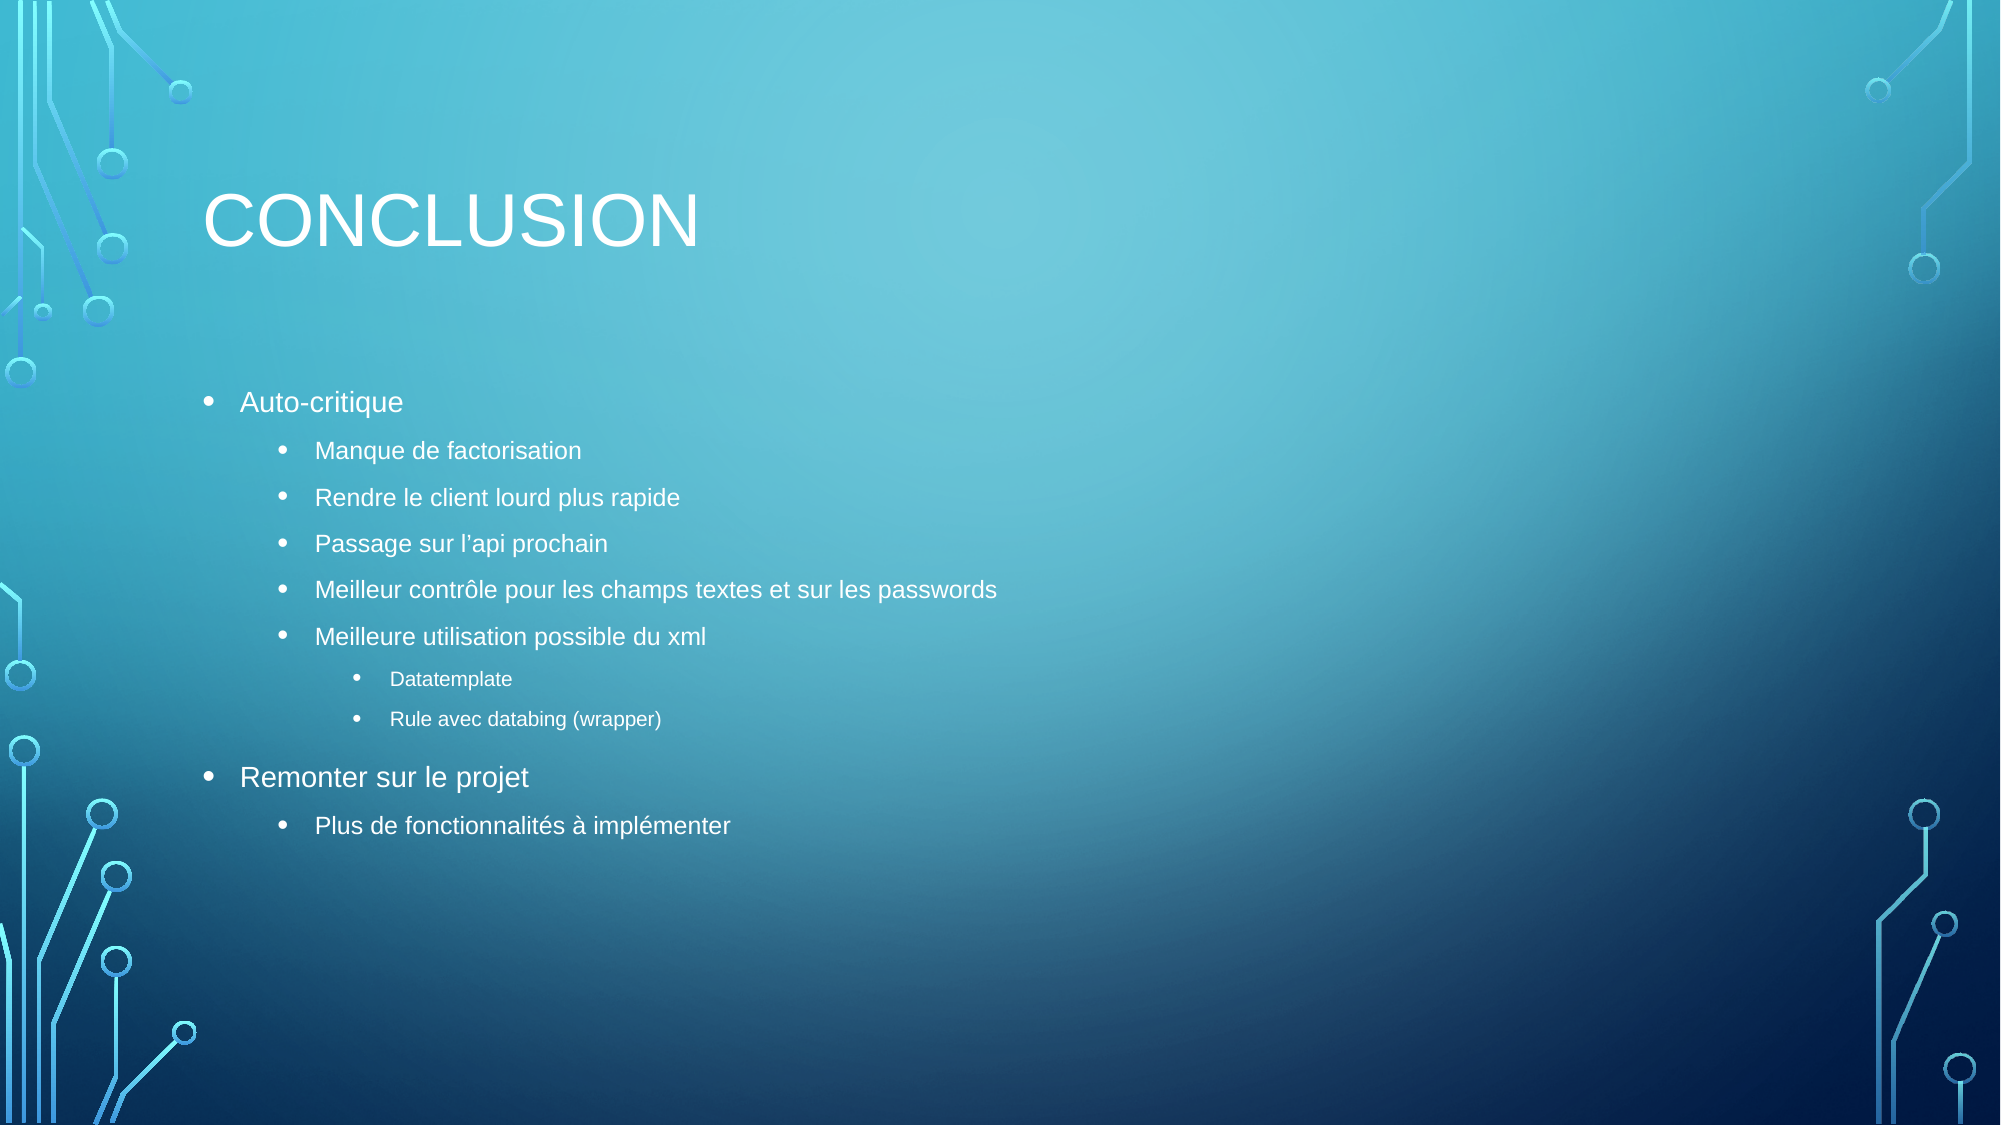

# Conclusion
Auto-critique
Manque de factorisation
Rendre le client lourd plus rapide
Passage sur l’api prochain
Meilleur contrôle pour les champs textes et sur les passwords
Meilleure utilisation possible du xml
Datatemplate
Rule avec databing (wrapper)
Remonter sur le projet
Plus de fonctionnalités à implémenter